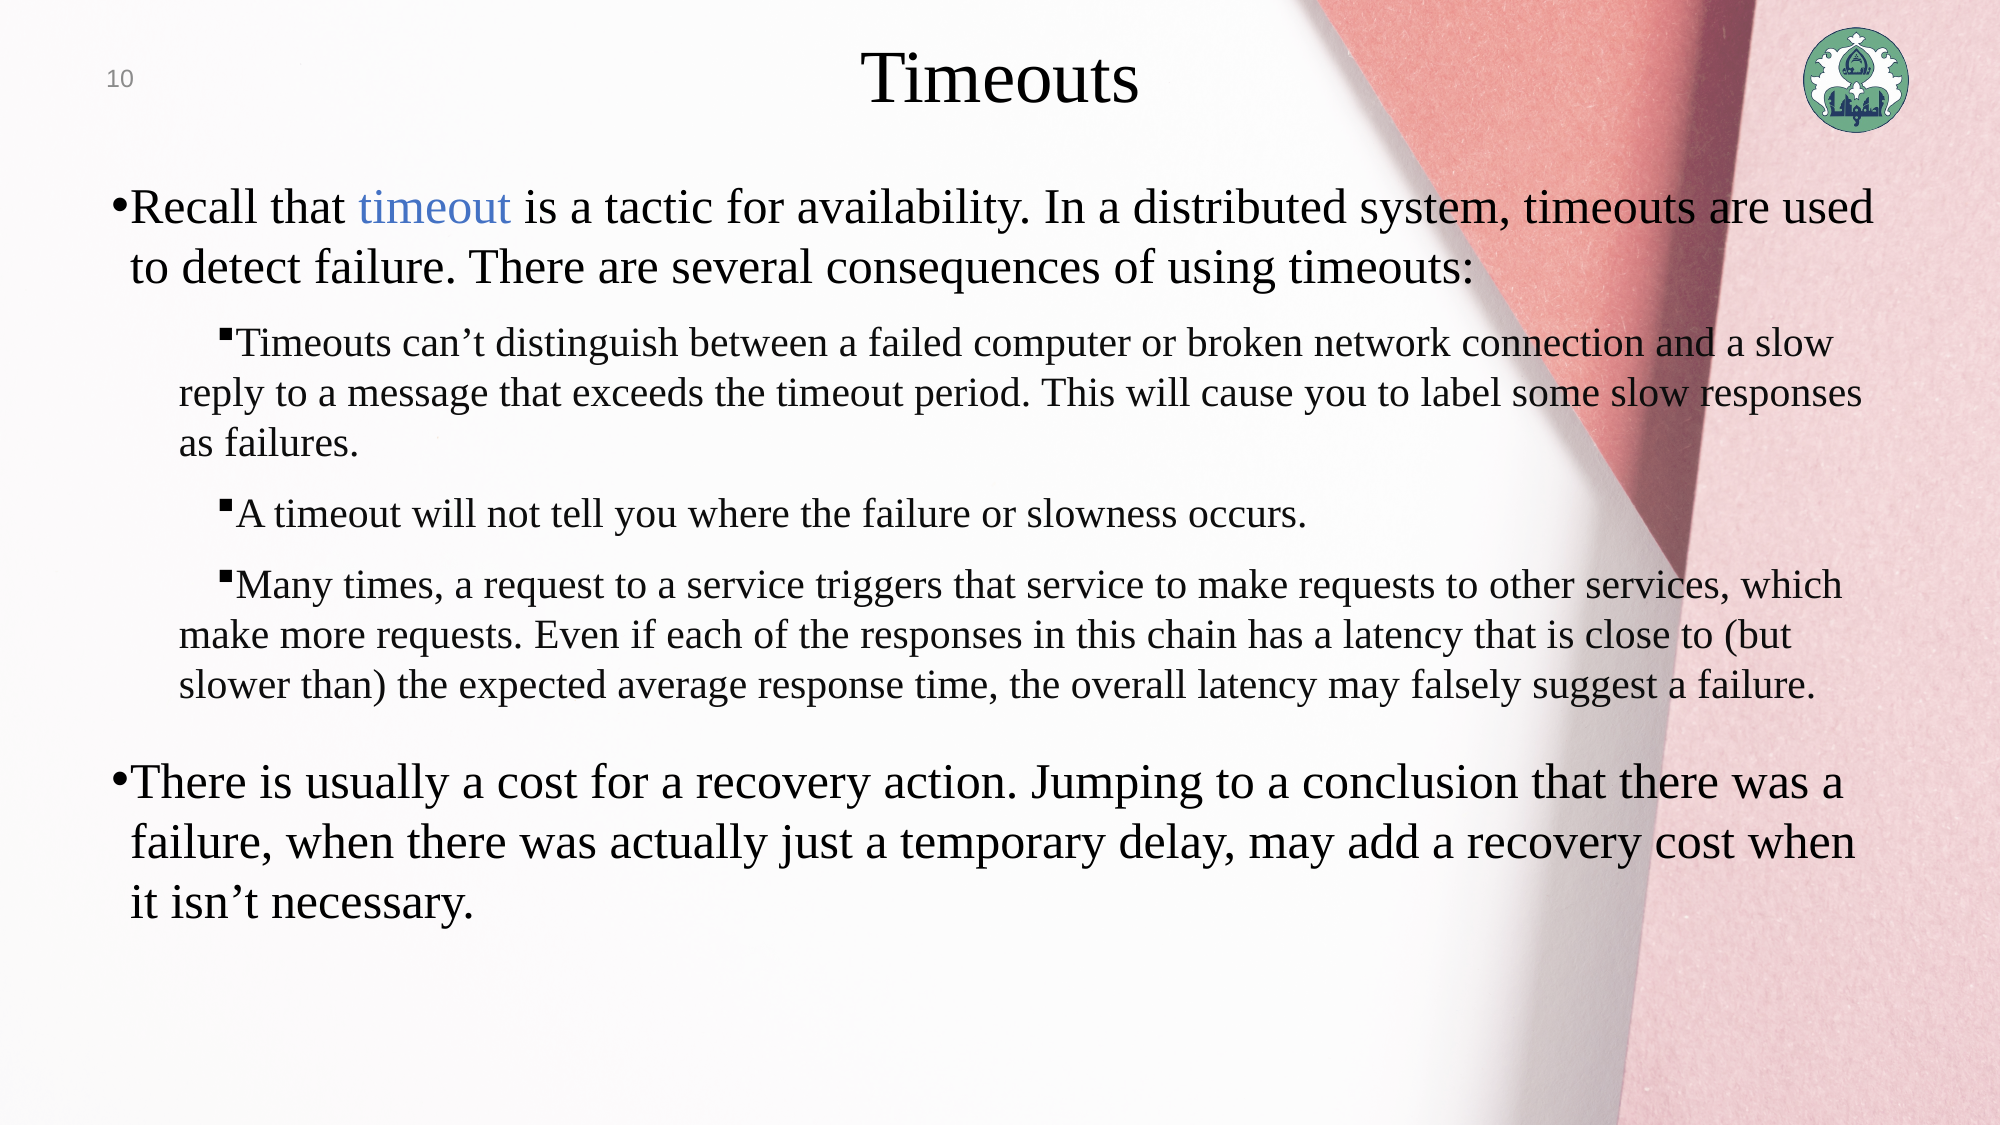

10
# Timeouts
Recall that timeout is a tactic for availability. In a distributed system, timeouts are used to detect failure. There are several consequences of using timeouts:
Timeouts can’t distinguish between a failed computer or broken network connection and a slow reply to a message that exceeds the timeout period. This will cause you to label some slow responses as failures.
A timeout will not tell you where the failure or slowness occurs.
Many times, a request to a service triggers that service to make requests to other services, which make more requests. Even if each of the responses in this chain has a latency that is close to (but slower than) the expected average response time, the overall latency may falsely suggest a failure.
There is usually a cost for a recovery action. Jumping to a conclusion that there was a failure, when there was actually just a temporary delay, may add a recovery cost when it isn’t necessary.